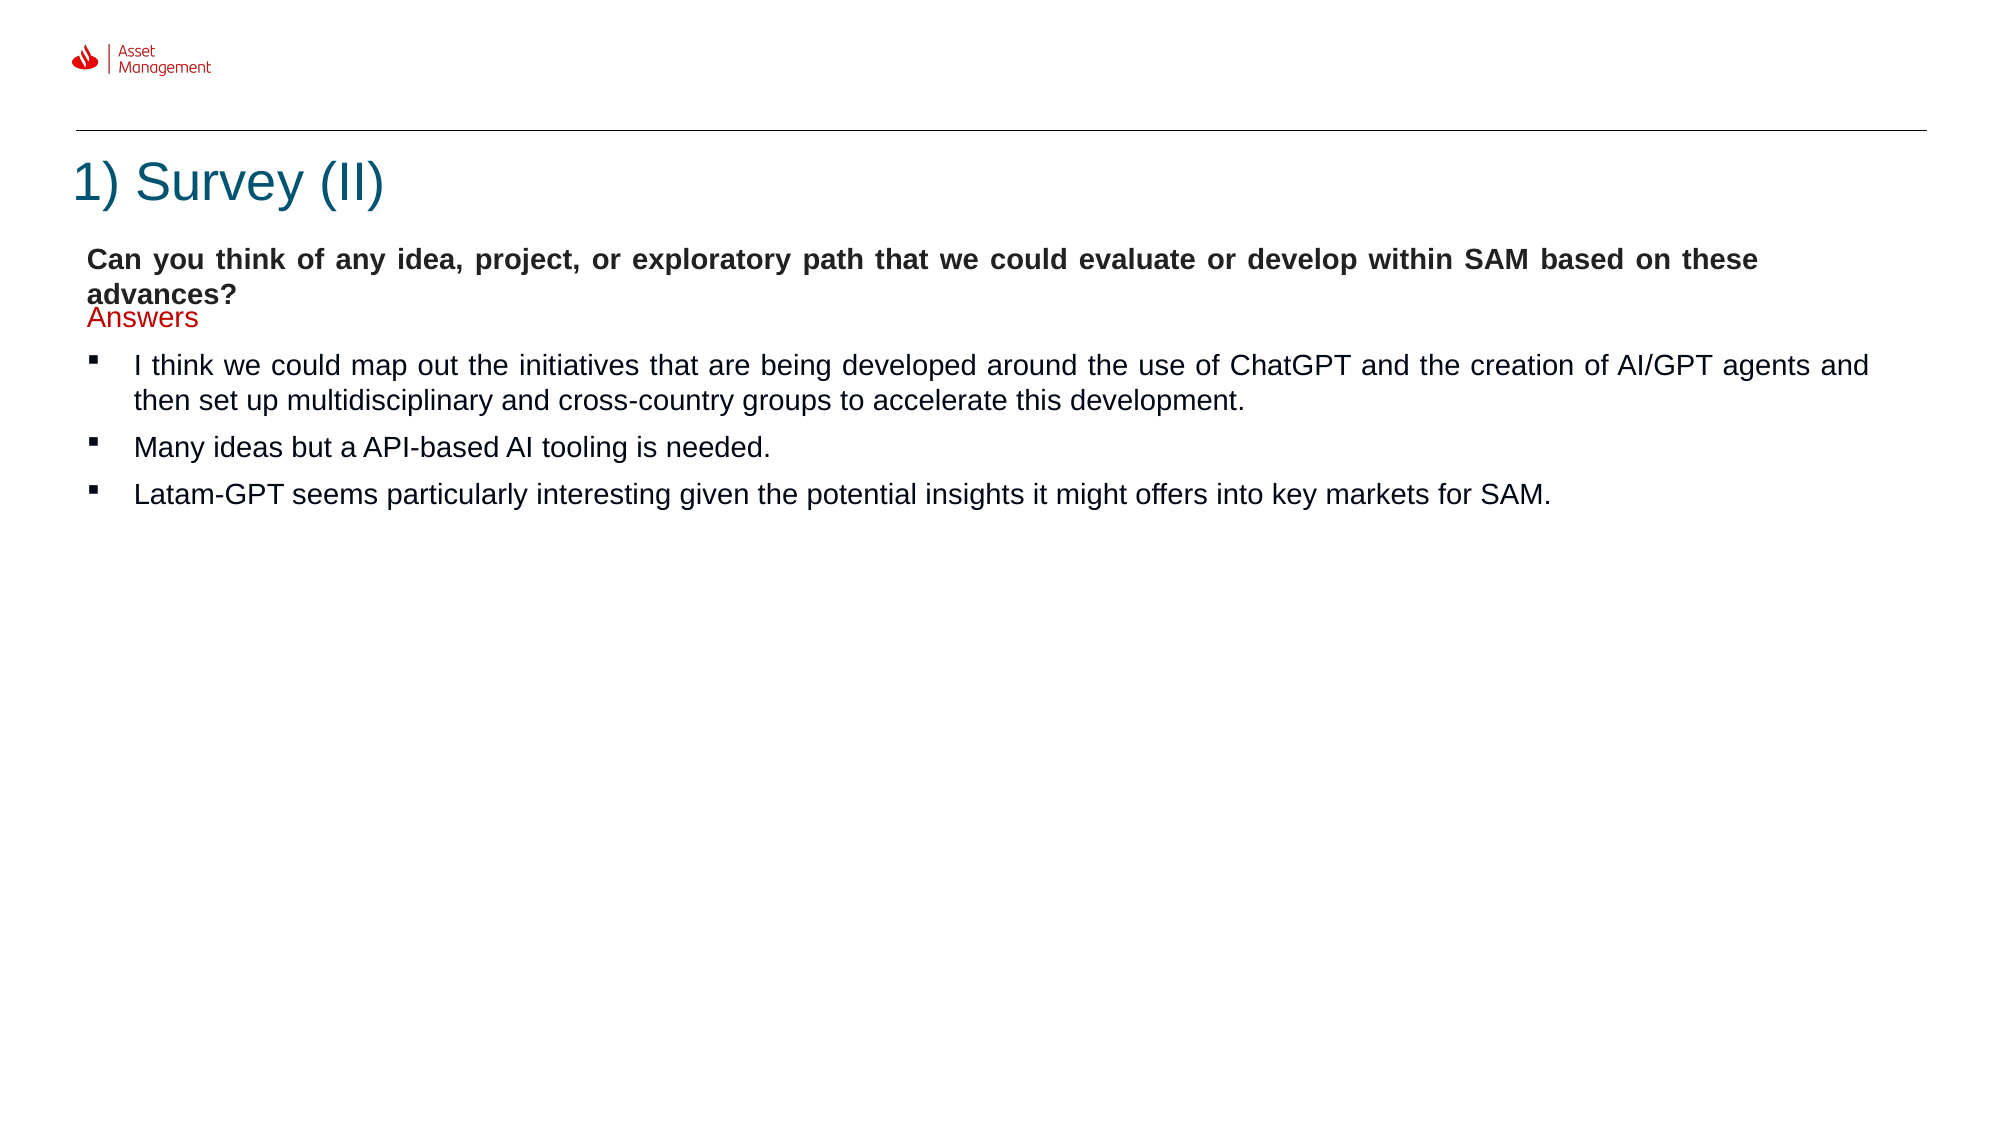

# 1) Survey (II)
Can you think of any idea, project, or exploratory path that we could evaluate or develop within SAM based on these advances?
Answers
I think we could map out the initiatives that are being developed around the use of ChatGPT and the creation of AI/GPT agents and then set up multidisciplinary and cross-country groups to accelerate this development.
Many ideas but a API-based AI tooling is needed.
Latam-GPT seems particularly interesting given the potential insights it might offers into key markets for SAM.